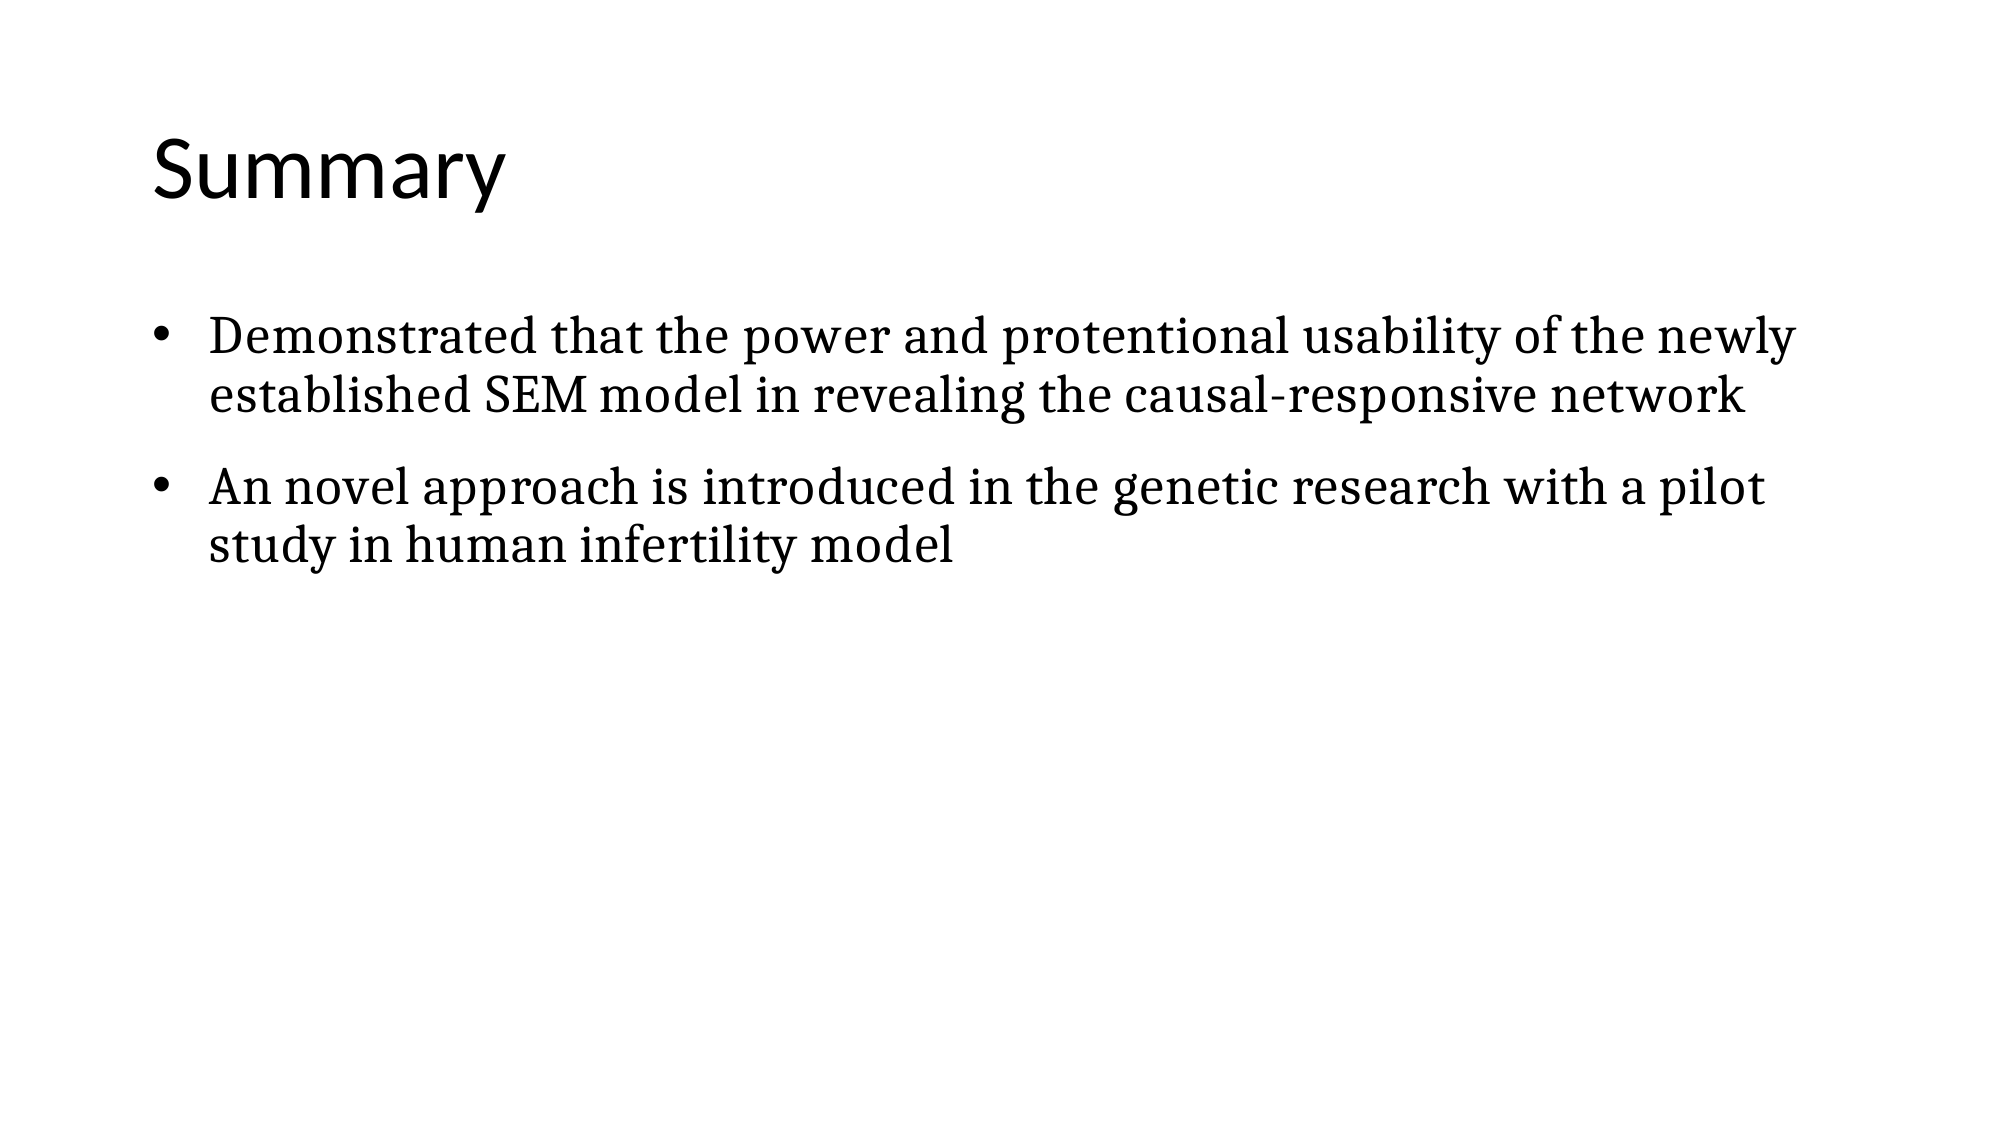

# Summary
Demonstrated that the power and protentional usability of the newly established SEM model in revealing the causal-responsive network
An novel approach is introduced in the genetic research with a pilot study in human infertility model

Extended the previous path analysis for establishing the important biological model for the transcriptional network
Successfully established the processes using lavaan R package and produced the same results as from M-Plus
Implemented a non-parametric testing strategy to evaluate the statistical significance metrics of the testing procedures
Demonstrated that the potential power and usability of the newly established SEM model in revealing the causal-responsive network